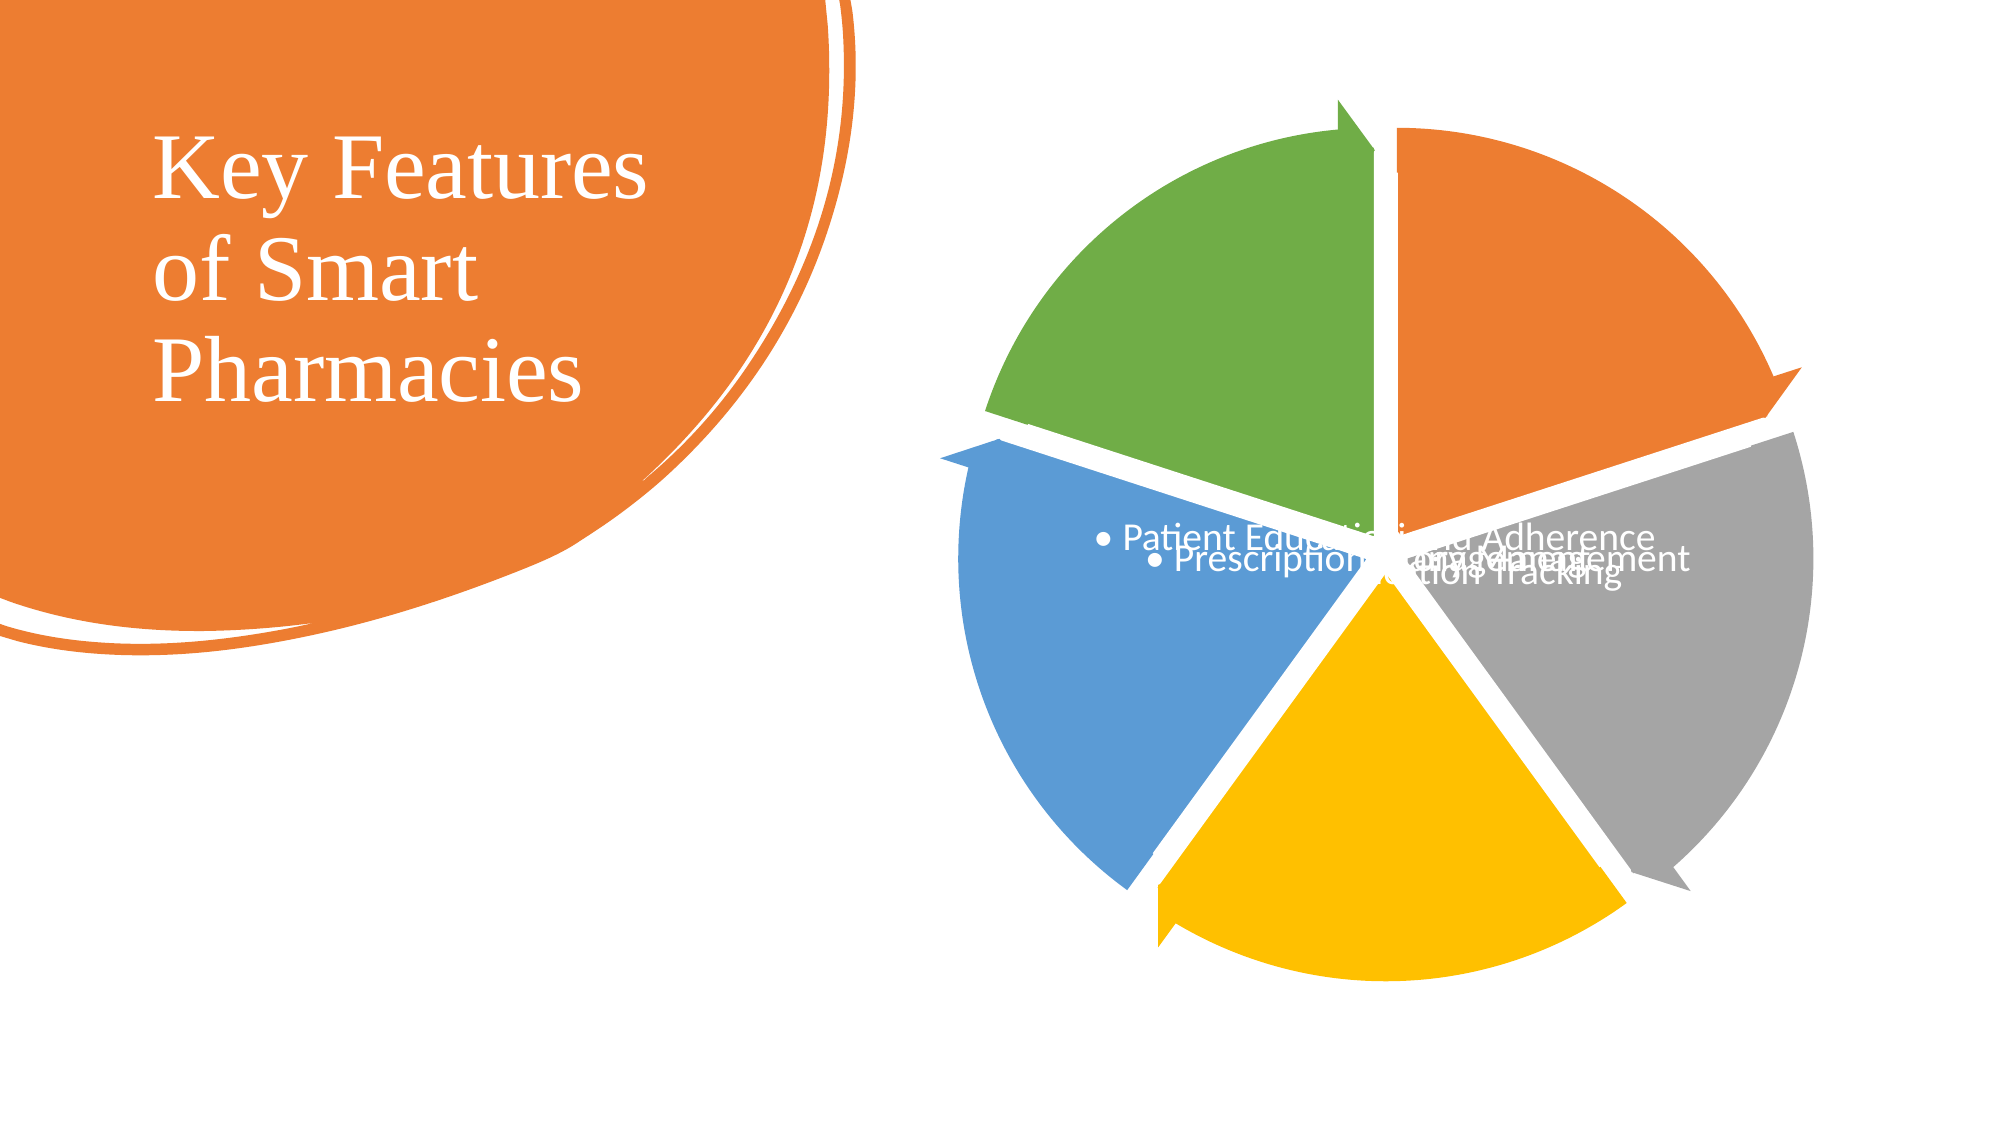

• Automated Medication Dispensing
• Real-Time Inventory Management
• Patient Medication Tracking
• Prescription Management
• Patient Education and Adherence
# Key Features of Smart Pharmacies